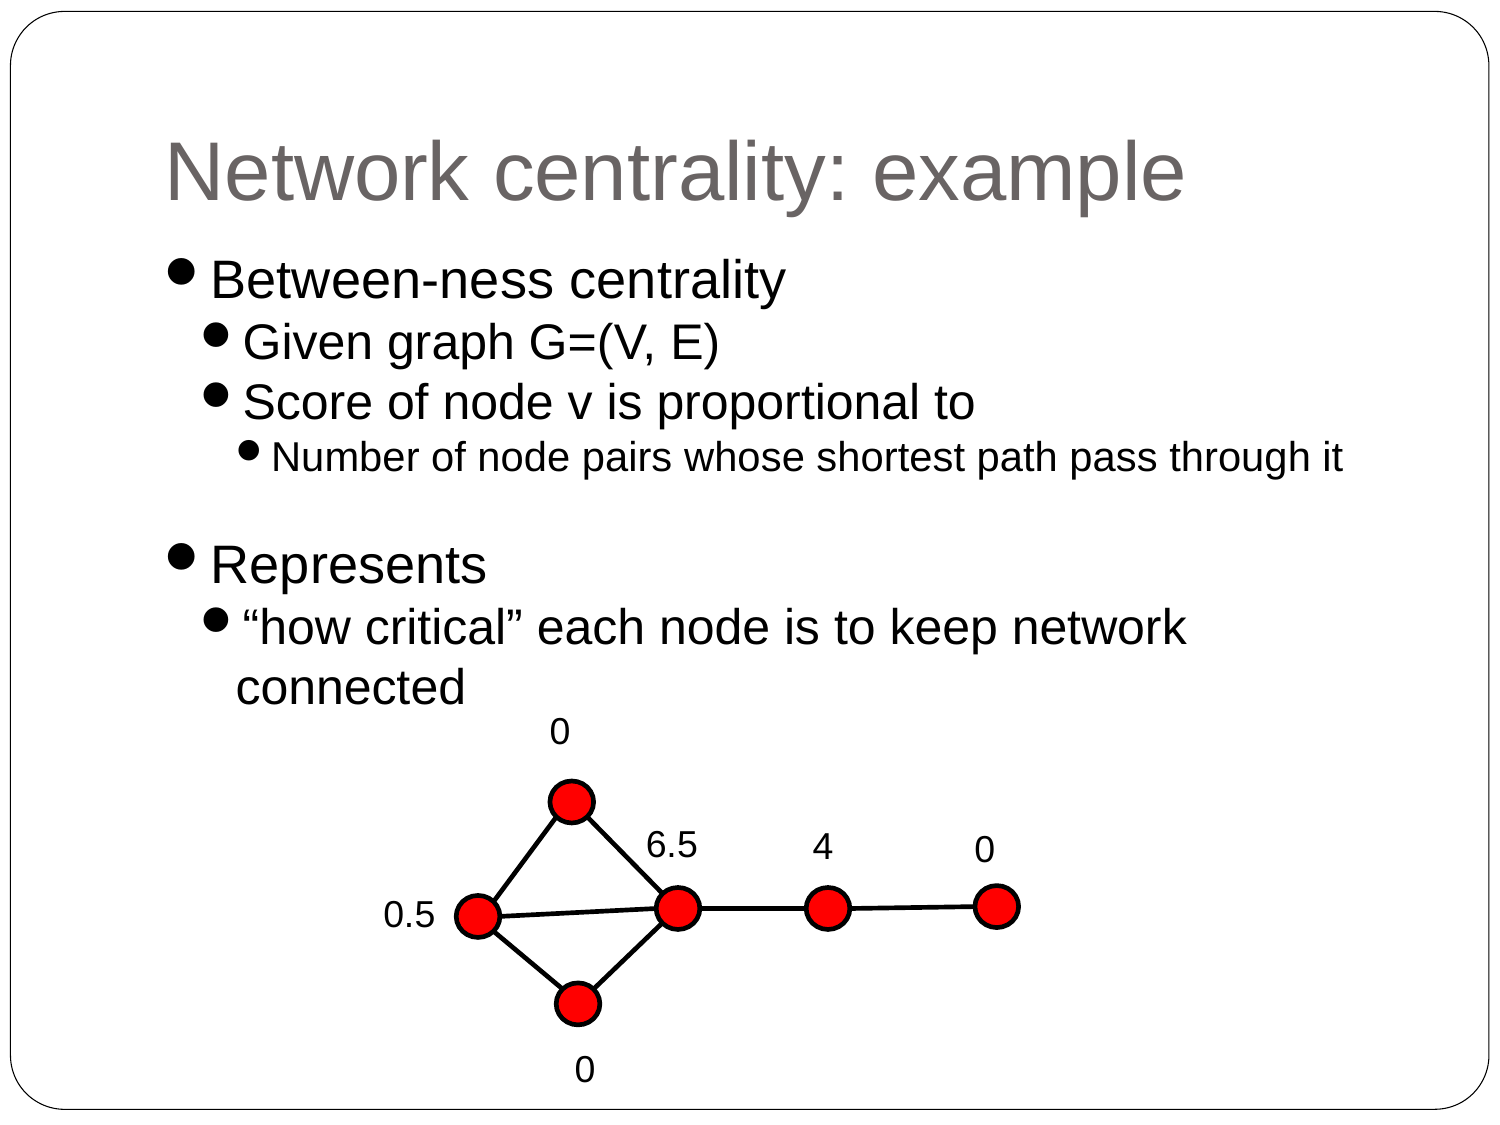

Network centrality: example
Between-ness centrality
Given graph G=(V, E)
Score of node v is proportional to
Number of node pairs whose shortest path pass through it

Represents
“how critical” each node is to keep network connected

0

6.5
4

0
0.5

0